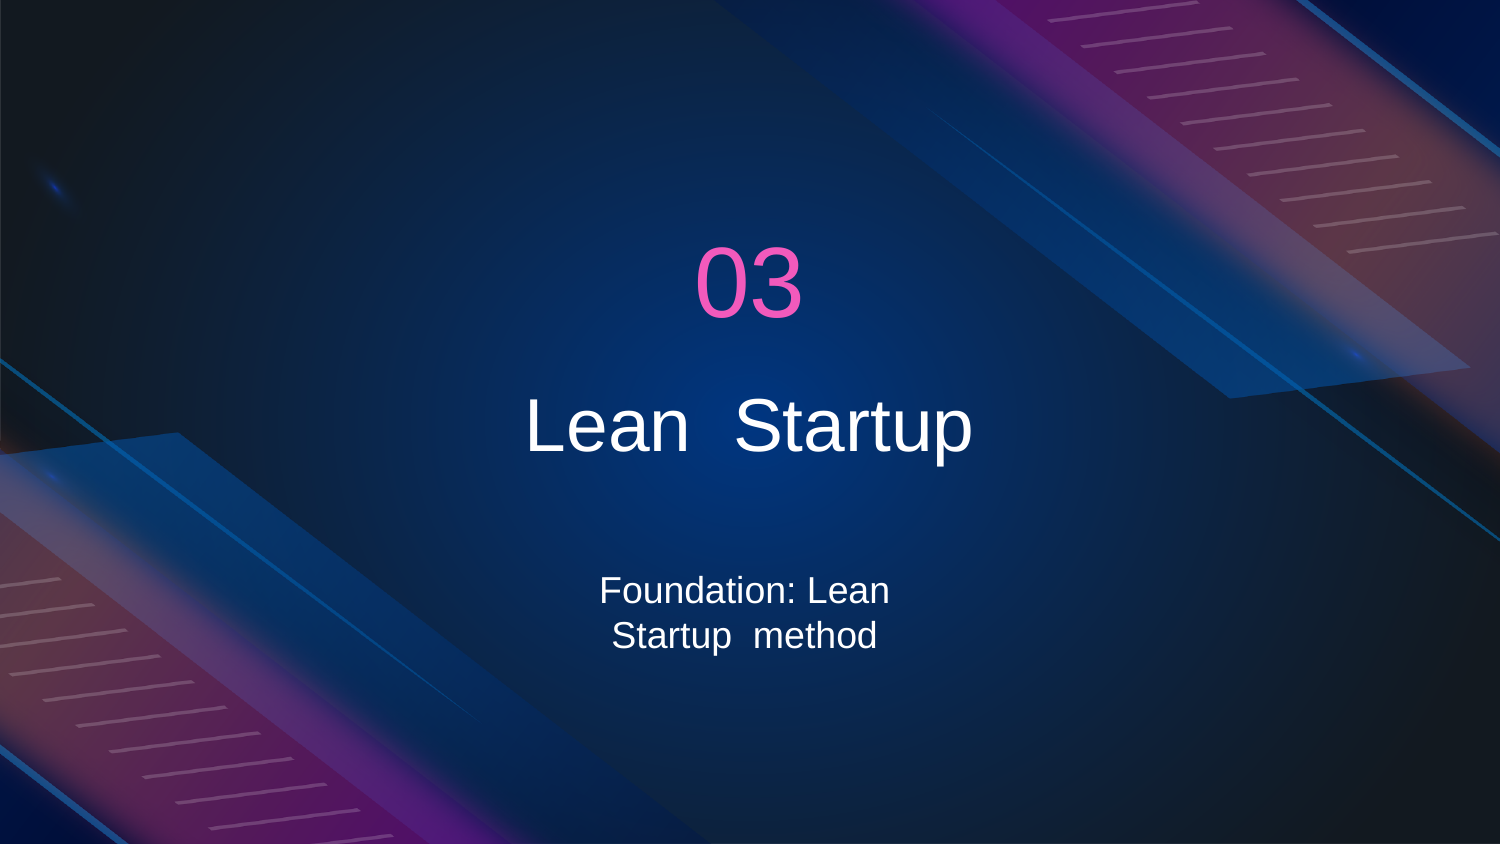

03
# Lean  Startup
Foundation: Lean  Startup  method